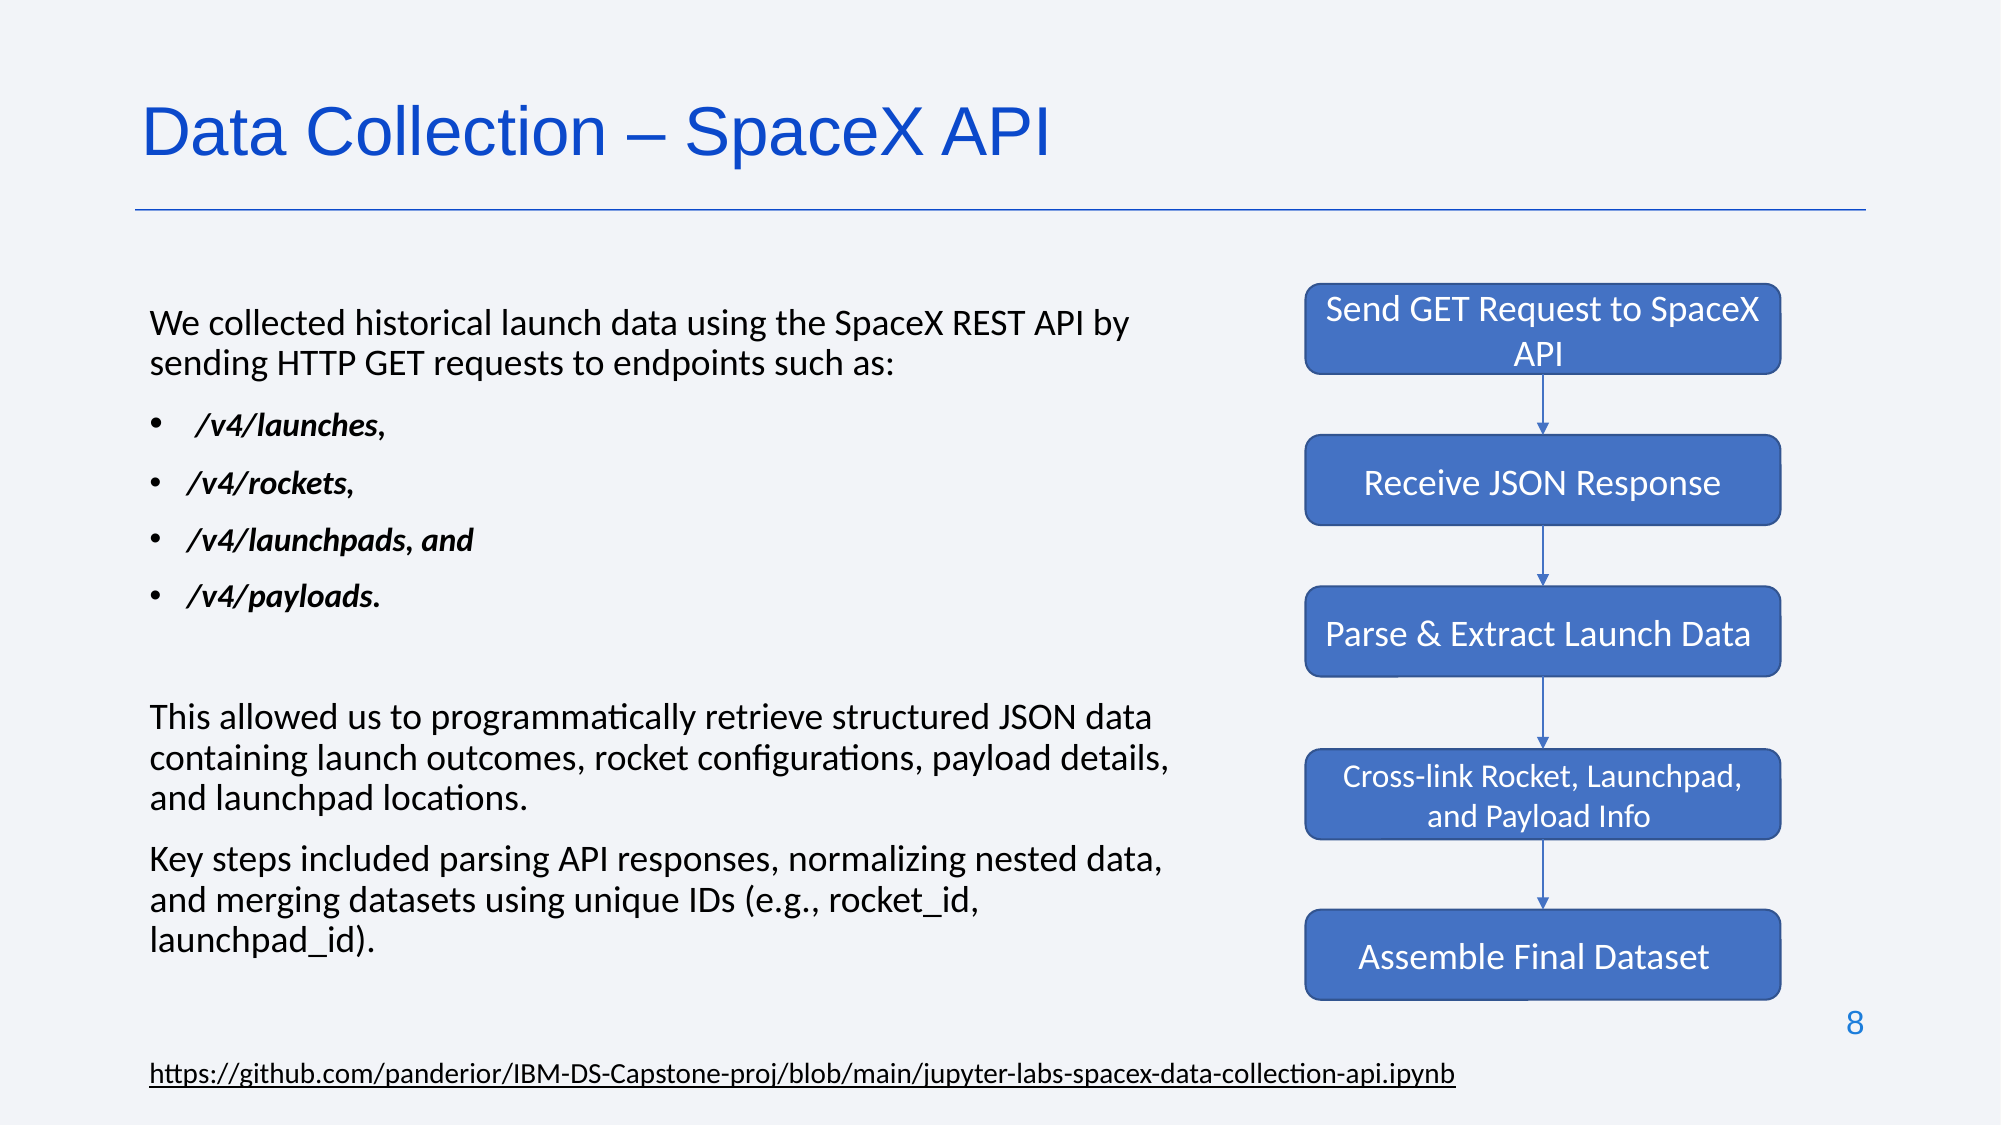

Data Collection – SpaceX API
Send GET Request to SpaceX API
We collected historical launch data using the SpaceX REST API by sending HTTP GET requests to endpoints such as:
 /v4/launches,
/v4/rockets,
/v4/launchpads, and
/v4/payloads.

This allowed us to programmatically retrieve structured JSON data containing launch outcomes, rocket configurations, payload details, and launchpad locations.
Key steps included parsing API responses, normalizing nested data, and merging datasets using unique IDs (e.g., rocket_id, launchpad_id).
Receive JSON Response
Parse & Extract Launch Data
Cross-link Rocket, Launchpad, and Payload Info
Assemble Final Dataset
8
https://github.com/panderior/IBM-DS-Capstone-proj/blob/main/jupyter-labs-spacex-data-collection-api.ipynb